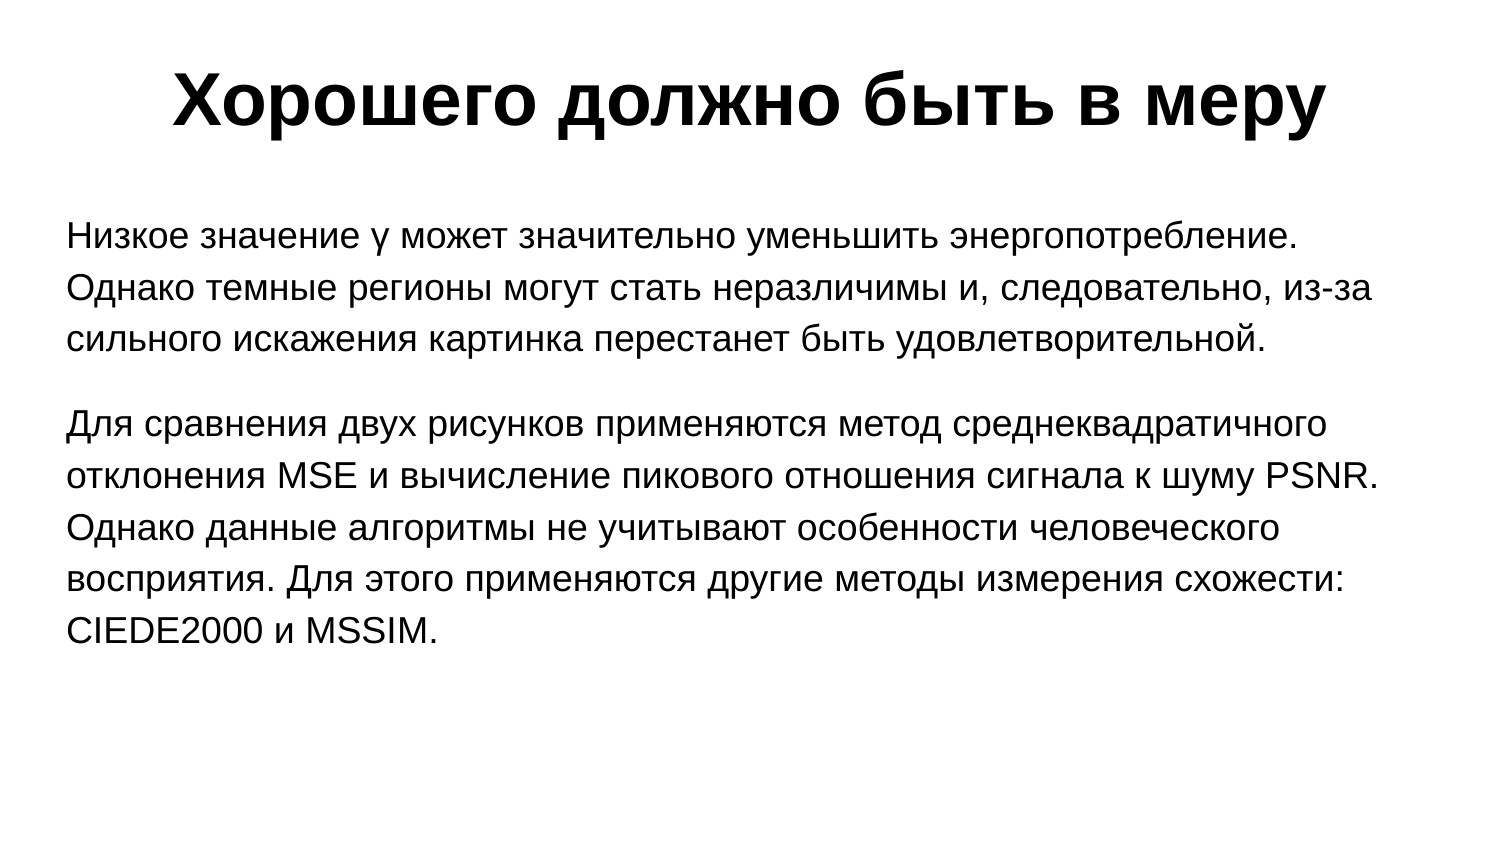

# Хорошего должно быть в меру
Низкое значение γ может значительно уменьшить энергопотребление. Однако темные регионы могут стать неразличимы и, следовательно, из-за сильного искажения картинка перестанет быть удовлетворительной.
Для сравнения двух рисунков применяются метод среднеквадратичного отклонения MSE и вычисление пикового отношения сигнала к шуму PSNR. Однако данные алгоритмы не учитывают особенности человеческого восприятия. Для этого применяются другие методы измерения схожести: CIEDE2000 и MSSIM.